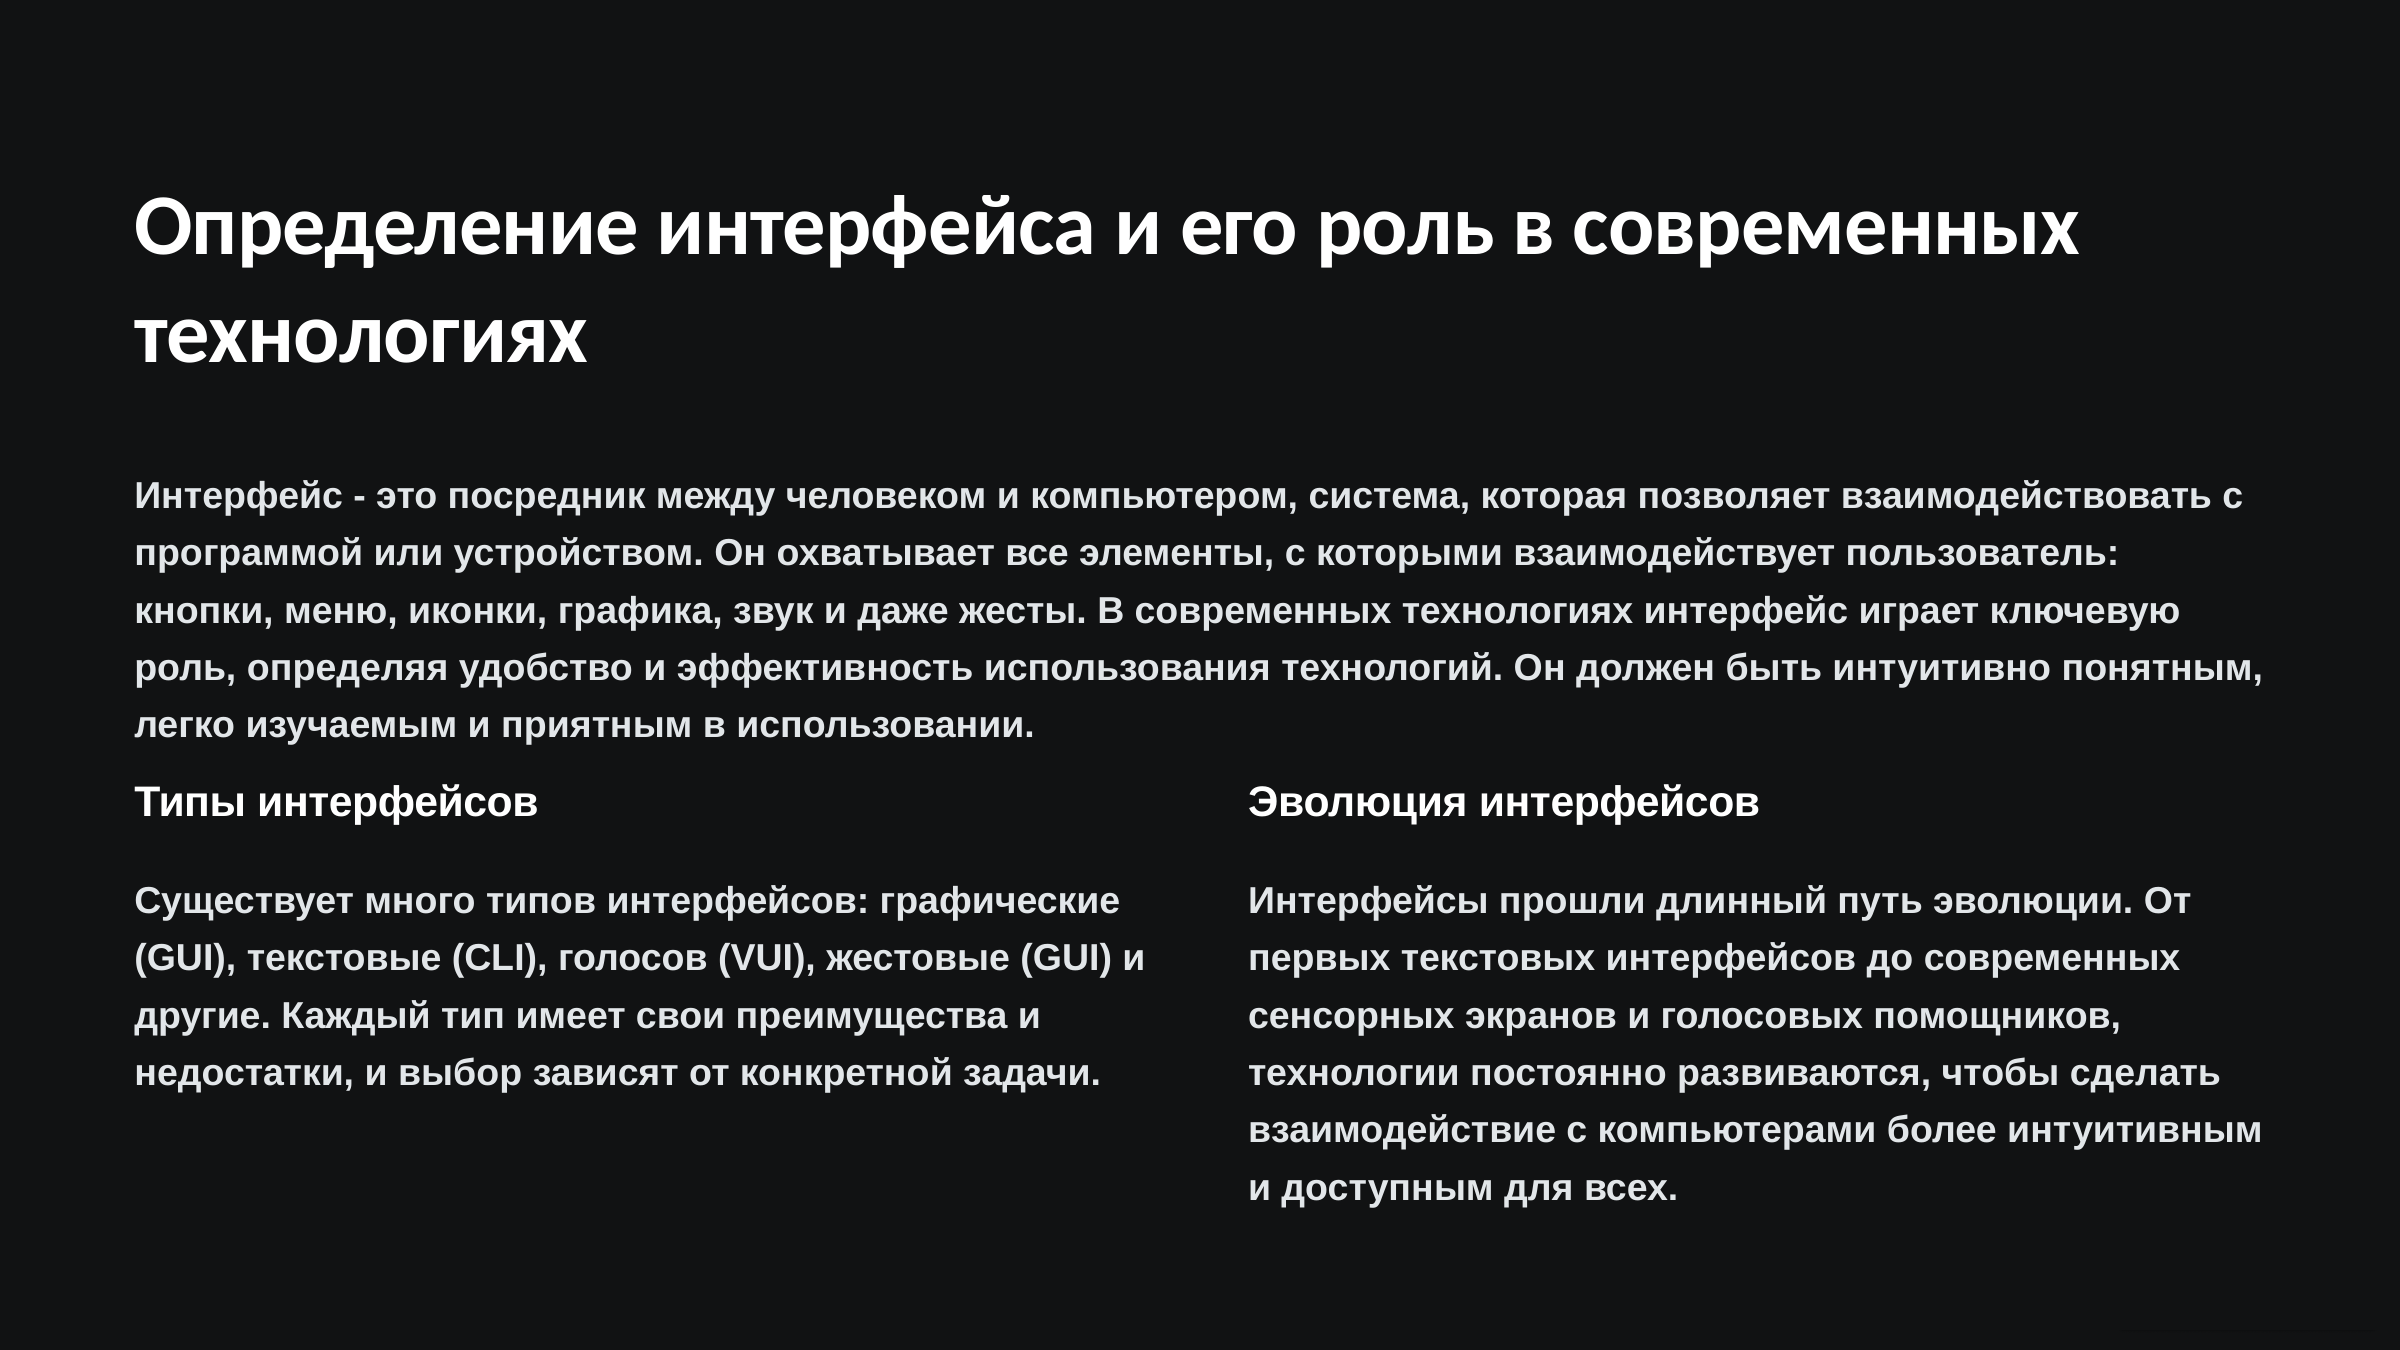

Определение интерфейса и его роль в современных технологиях
Интерфейс - это посредник между человеком и компьютером, система, которая позволяет взаимодействовать с программой или устройством. Он охватывает все элементы, с которыми взаимодействует пользователь: кнопки, меню, иконки, графика, звук и даже жесты. В современных технологиях интерфейс играет ключевую роль, определяя удобство и эффективность использования технологий. Он должен быть интуитивно понятным, легко изучаемым и приятным в использовании.
Типы интерфейсов
Эволюция интерфейсов
Существует много типов интерфейсов: графические (GUI), текстовые (CLI), голосов (VUI), жестовые (GUI) и другие. Каждый тип имеет свои преимущества и недостатки, и выбор зависят от конкретной задачи.
Интерфейсы прошли длинный путь эволюции. От первых текстовых интерфейсов до современных сенсорных экранов и голосовых помощников, технологии постоянно развиваются, чтобы сделать взаимодействие с компьютерами более интуитивным и доступным для всех.